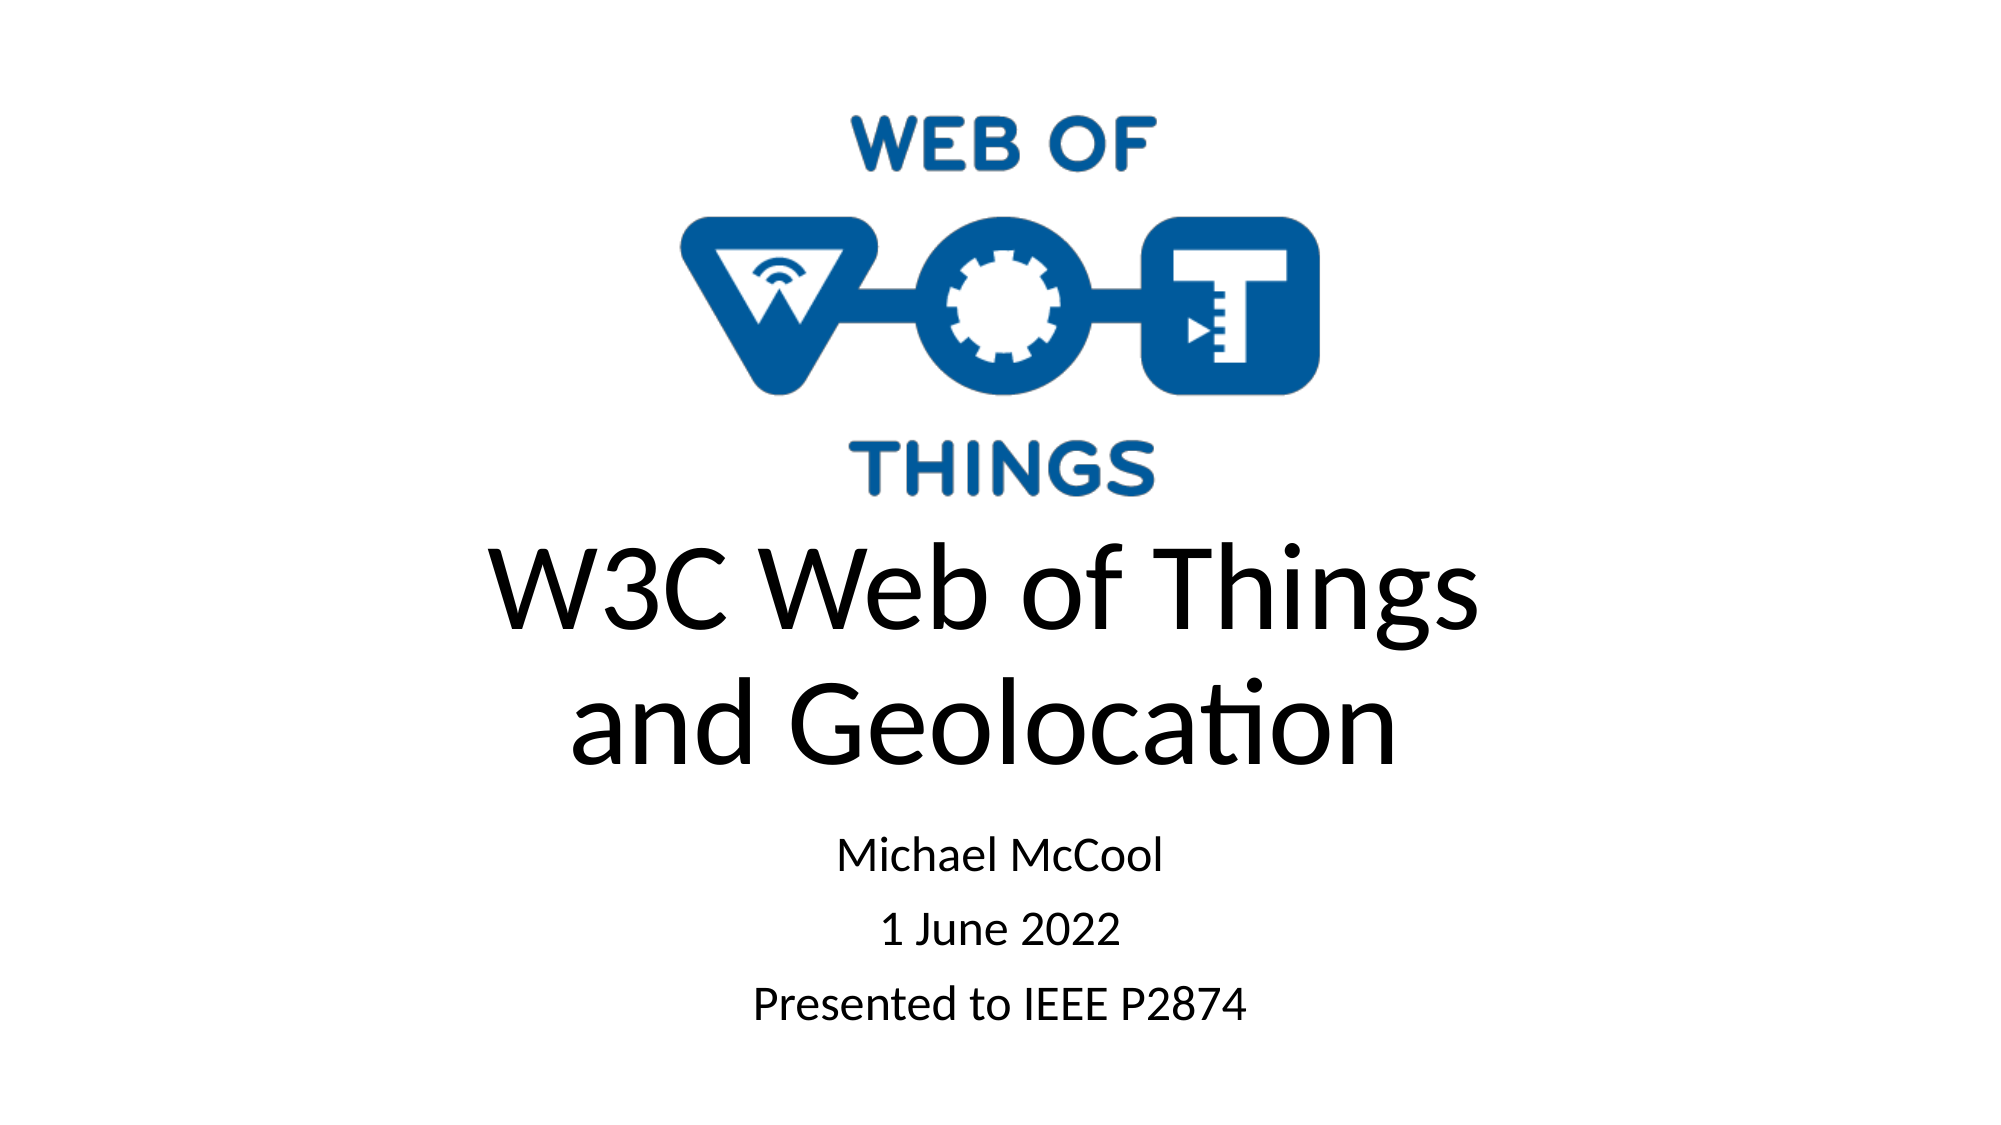

# W3C Web of Things and Geolocation
Michael McCool
1 June 2022
Presented to IEEE P2874